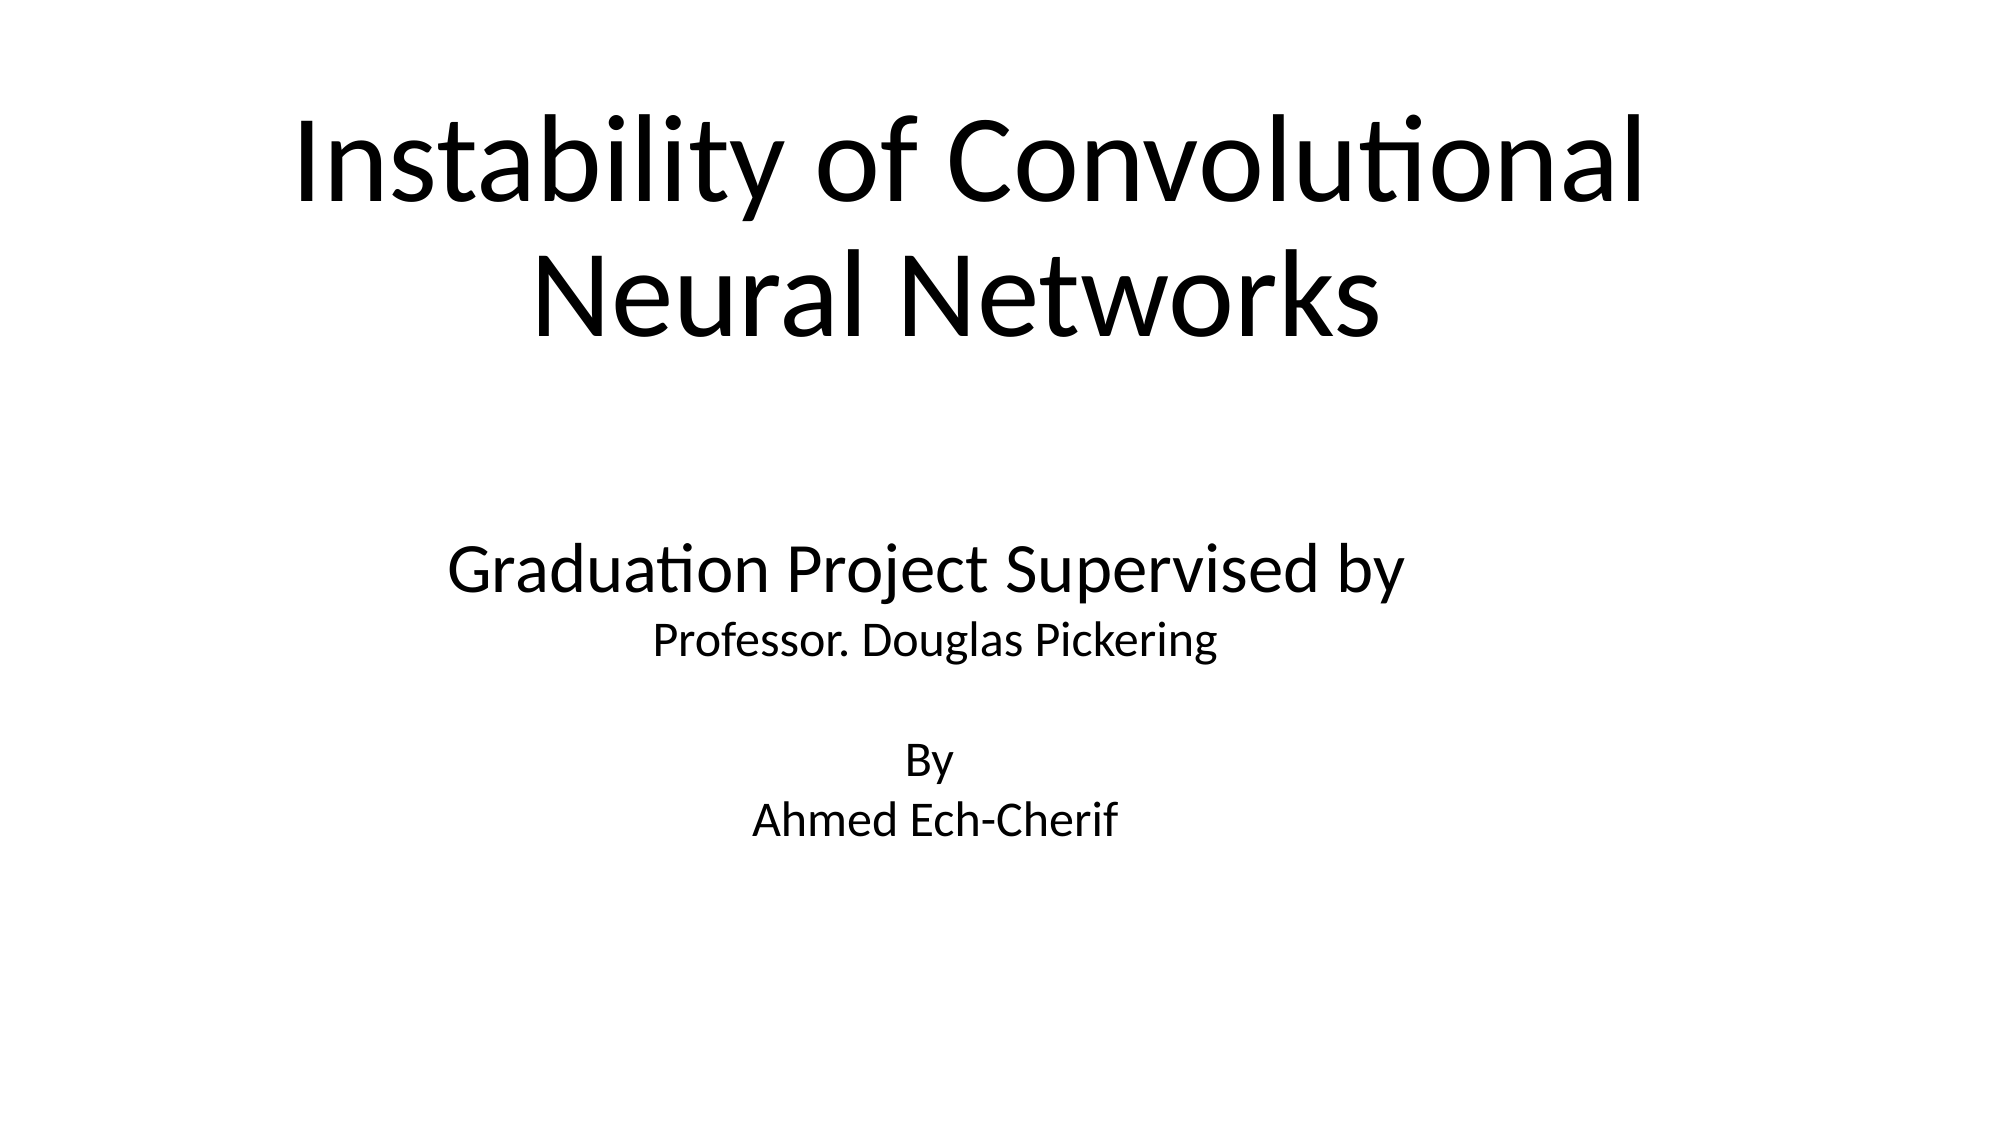

# Instability of Convolutional Neural Networks
Graduation Project Supervised by
Professor. Douglas Pickering

By
Ahmed Ech-Cherif